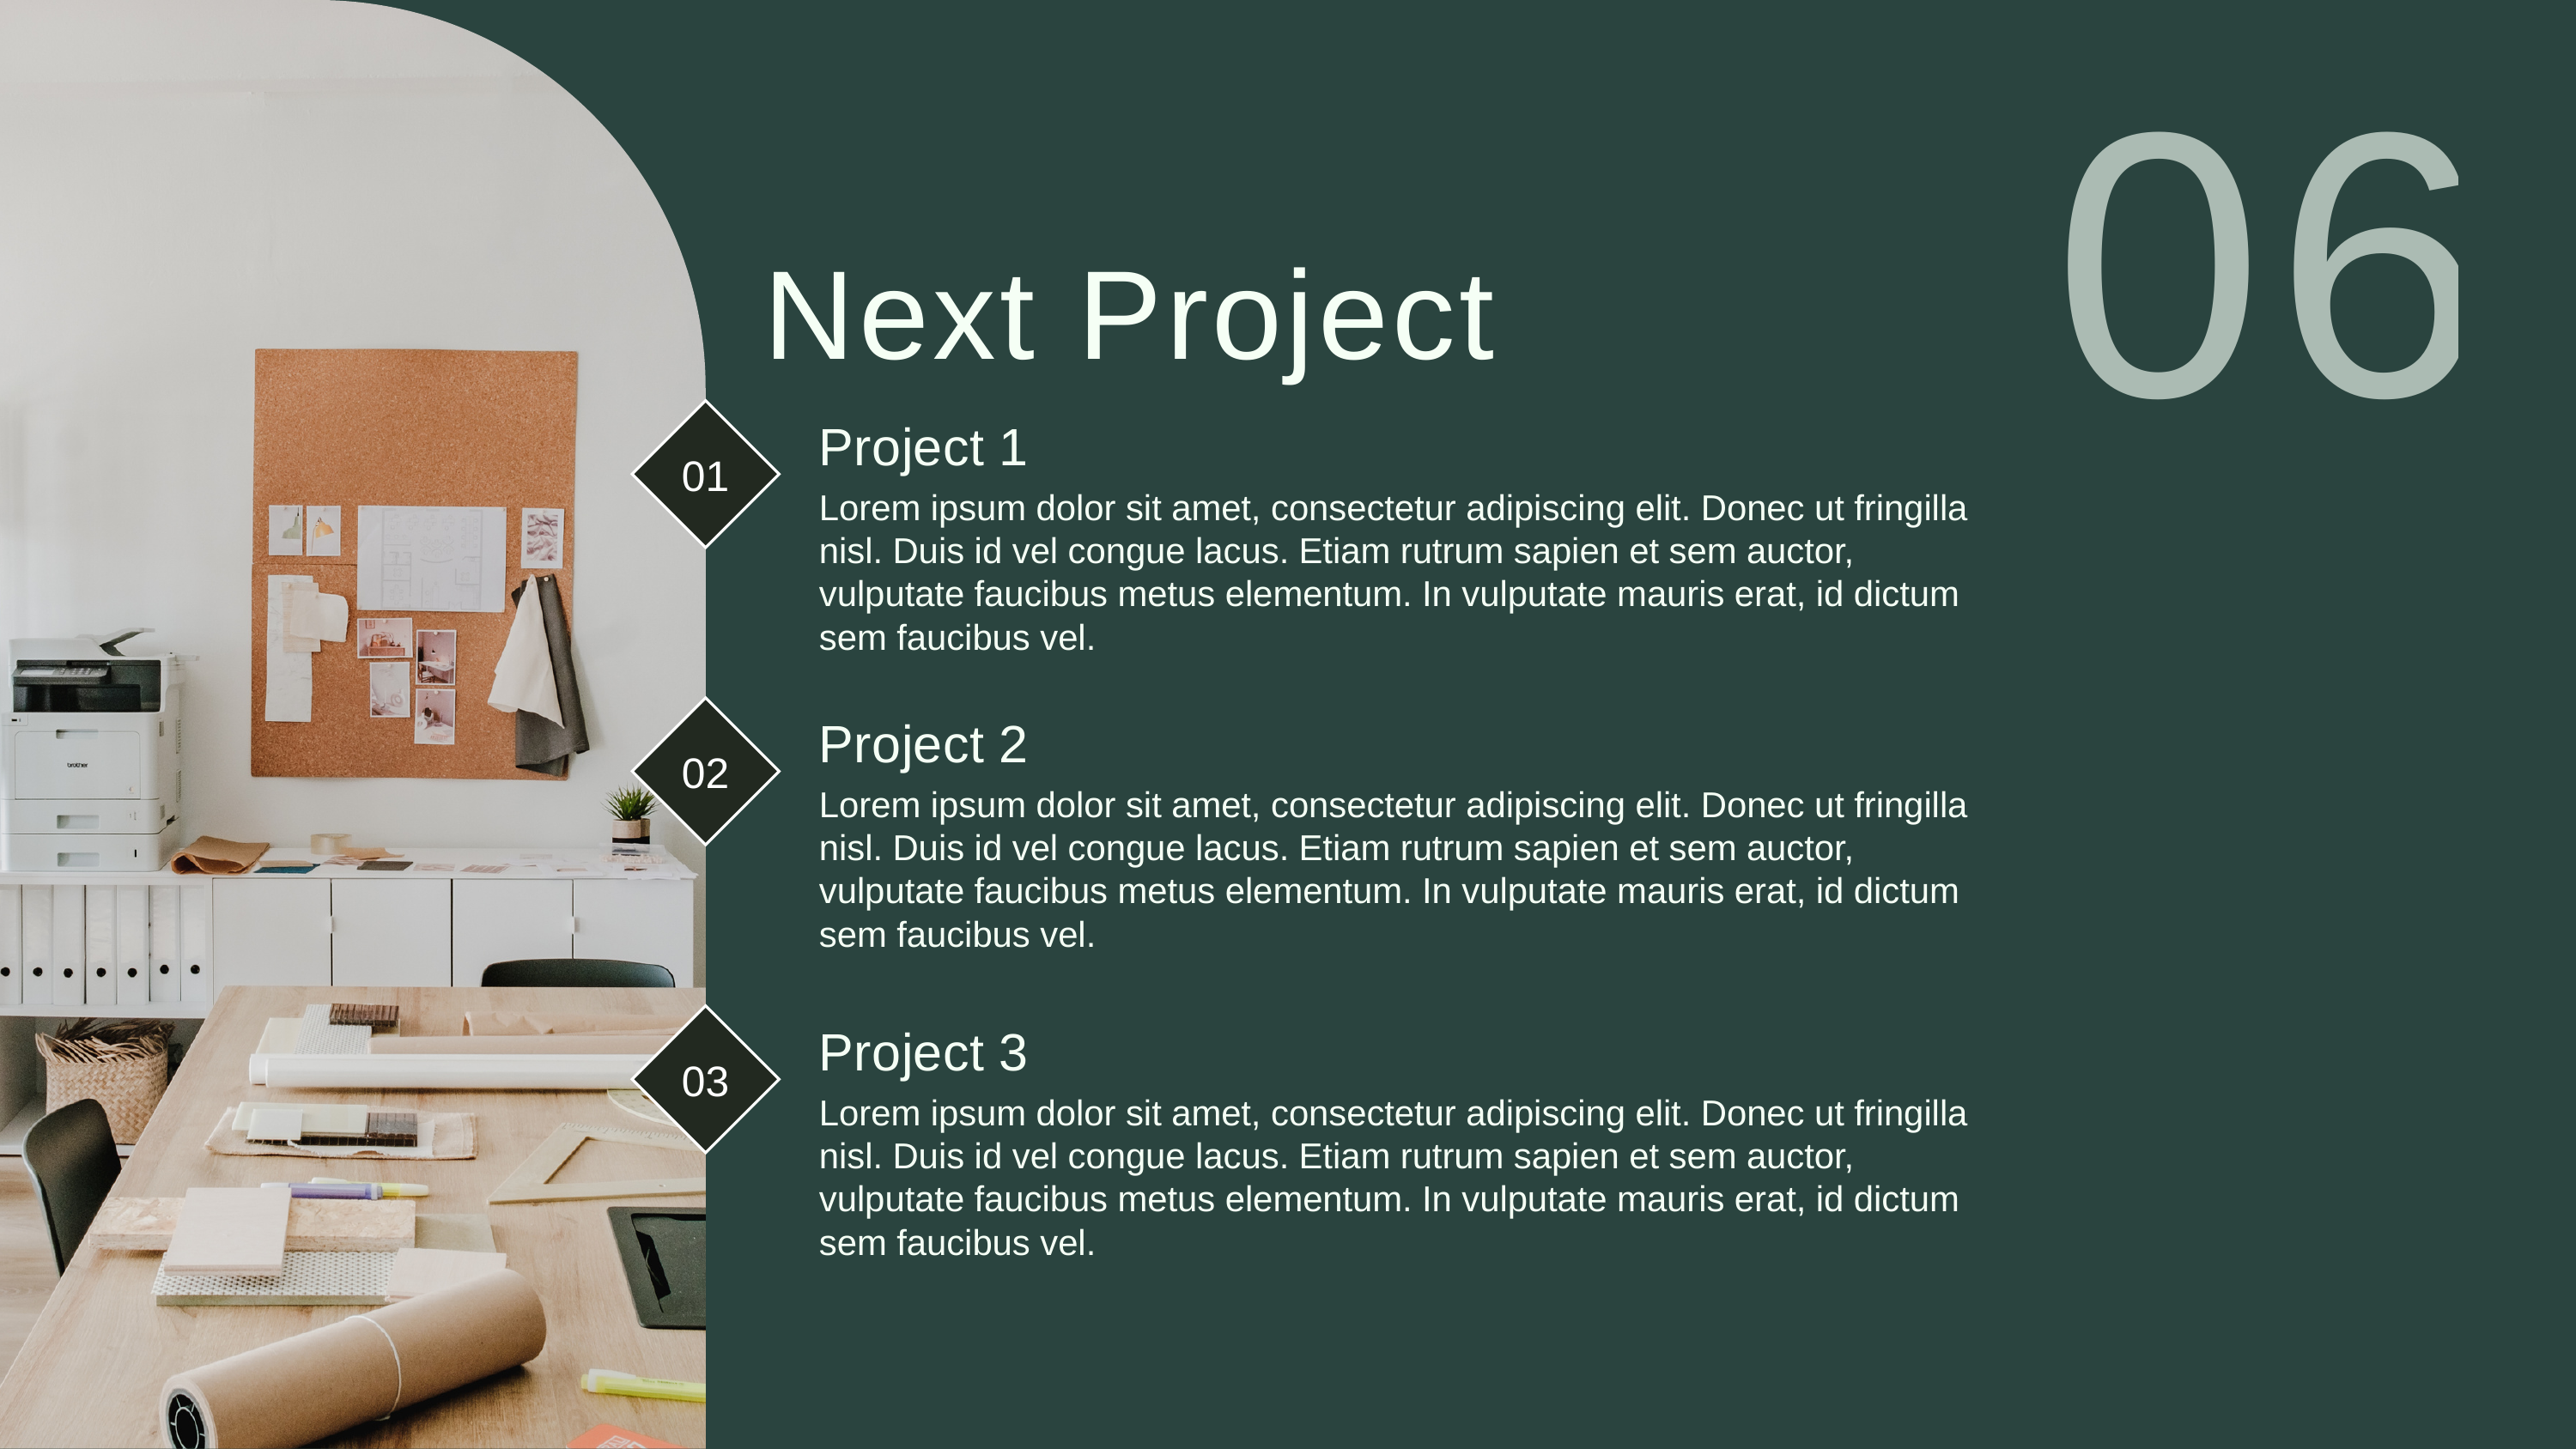

06
Next Project

01
Project 1
Lorem ipsum dolor sit amet, consectetur adipiscing elit. Donec ut fringilla nisl. Duis id vel congue lacus. Etiam rutrum sapien et sem auctor, vulputate faucibus metus elementum. In vulputate mauris erat, id dictum sem faucibus vel.

02
Project 2
Lorem ipsum dolor sit amet, consectetur adipiscing elit. Donec ut fringilla nisl. Duis id vel congue lacus. Etiam rutrum sapien et sem auctor, vulputate faucibus metus elementum. In vulputate mauris erat, id dictum sem faucibus vel.

03
Project 3
Lorem ipsum dolor sit amet, consectetur adipiscing elit. Donec ut fringilla nisl. Duis id vel congue lacus. Etiam rutrum sapien et sem auctor, vulputate faucibus metus elementum. In vulputate mauris erat, id dictum sem faucibus vel.